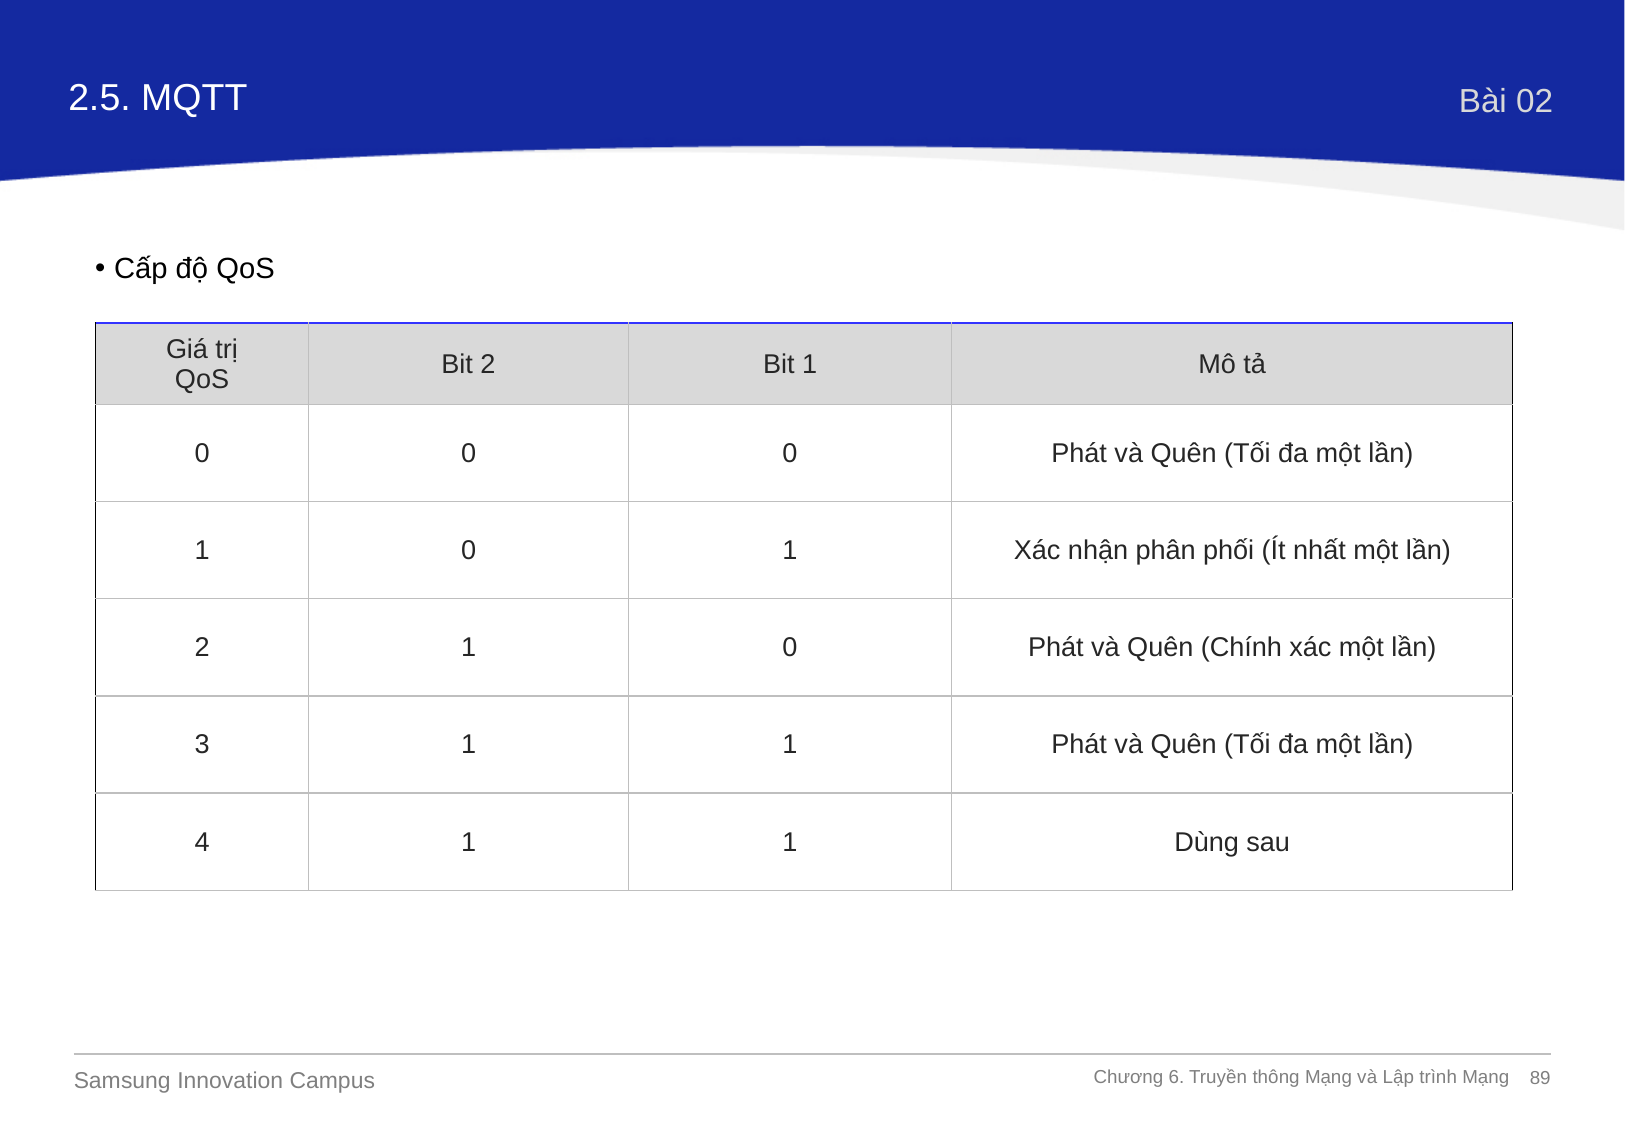

2.5. MQTT
Bài 02
Cấp độ QoS
| Giá trị QoS | Bit 2 | Bit 1 | Mô tả |
| --- | --- | --- | --- |
| 0 | 0 | 0 | Phát và Quên (Tối đa một lần) |
| 1 | 0 | 1 | Xác nhận phân phối (Ít nhất một lần) |
| 2 | 1 | 0 | Phát và Quên (Chính xác một lần) |
| 3 | 1 | 1 | Phát và Quên (Tối đa một lần) |
| 4 | 1 | 1 | Dùng sau |